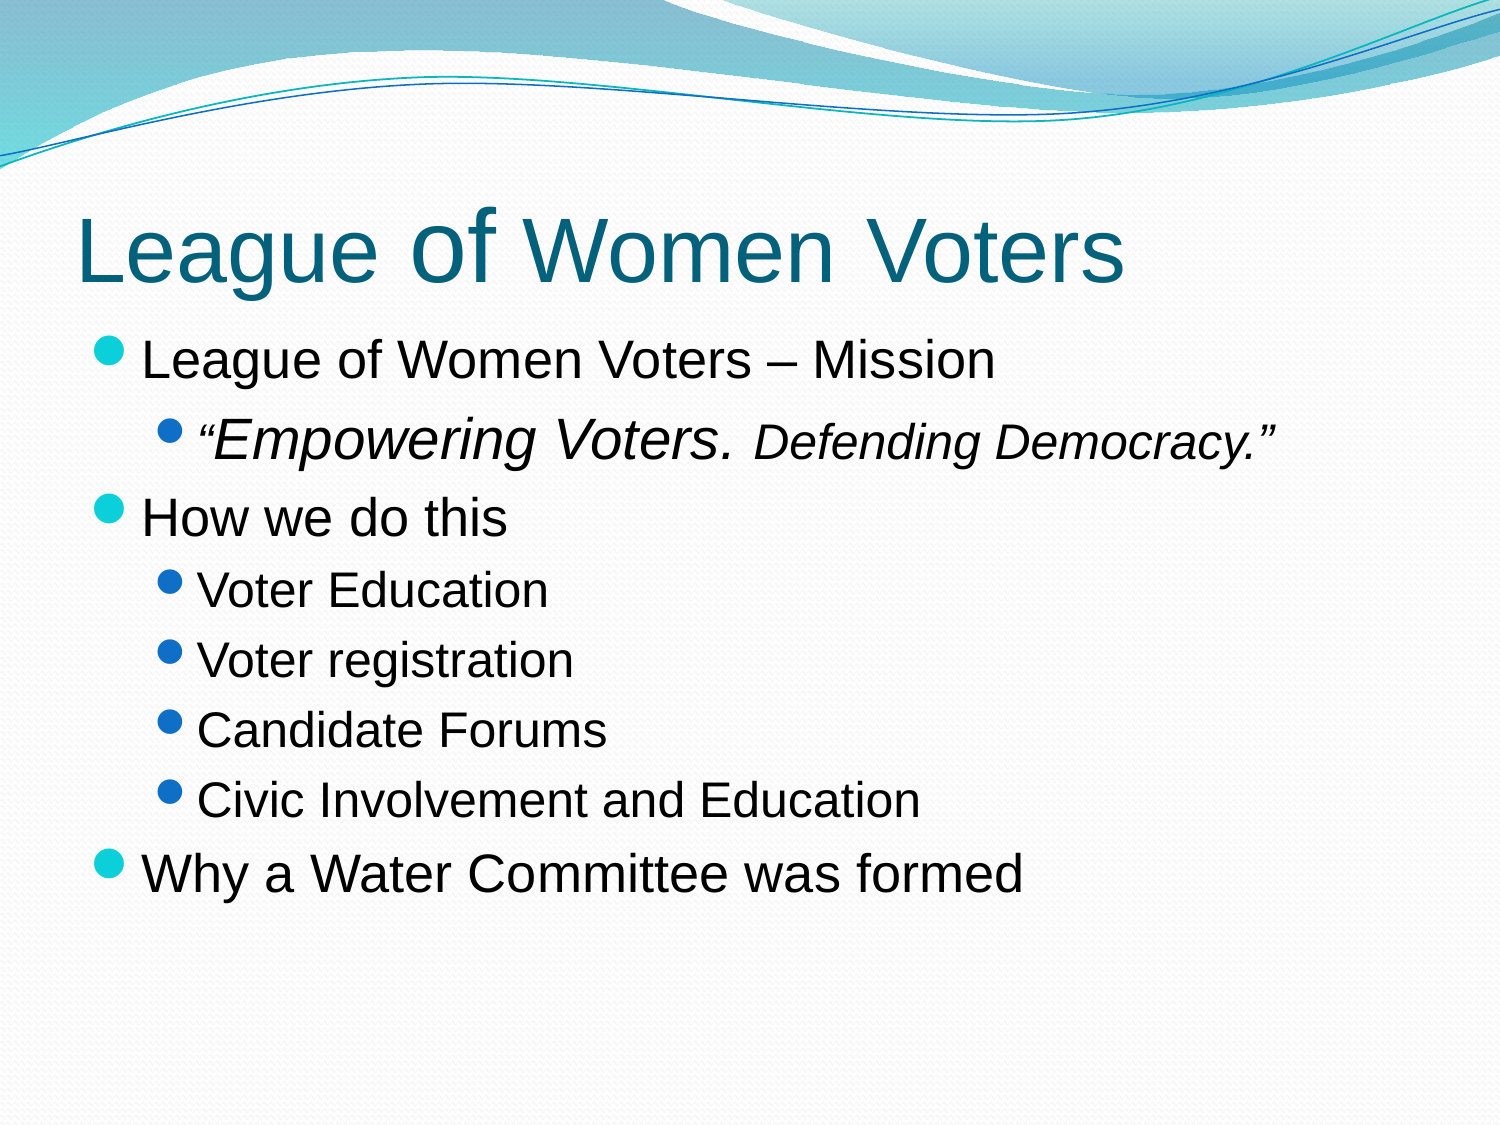

# League of Women Voters
League of Women Voters – Mission
“Empowering Voters. Defending Democracy.”
How we do this
Voter Education
Voter registration
Candidate Forums
Civic Involvement and Education
Why a Water Committee was formed